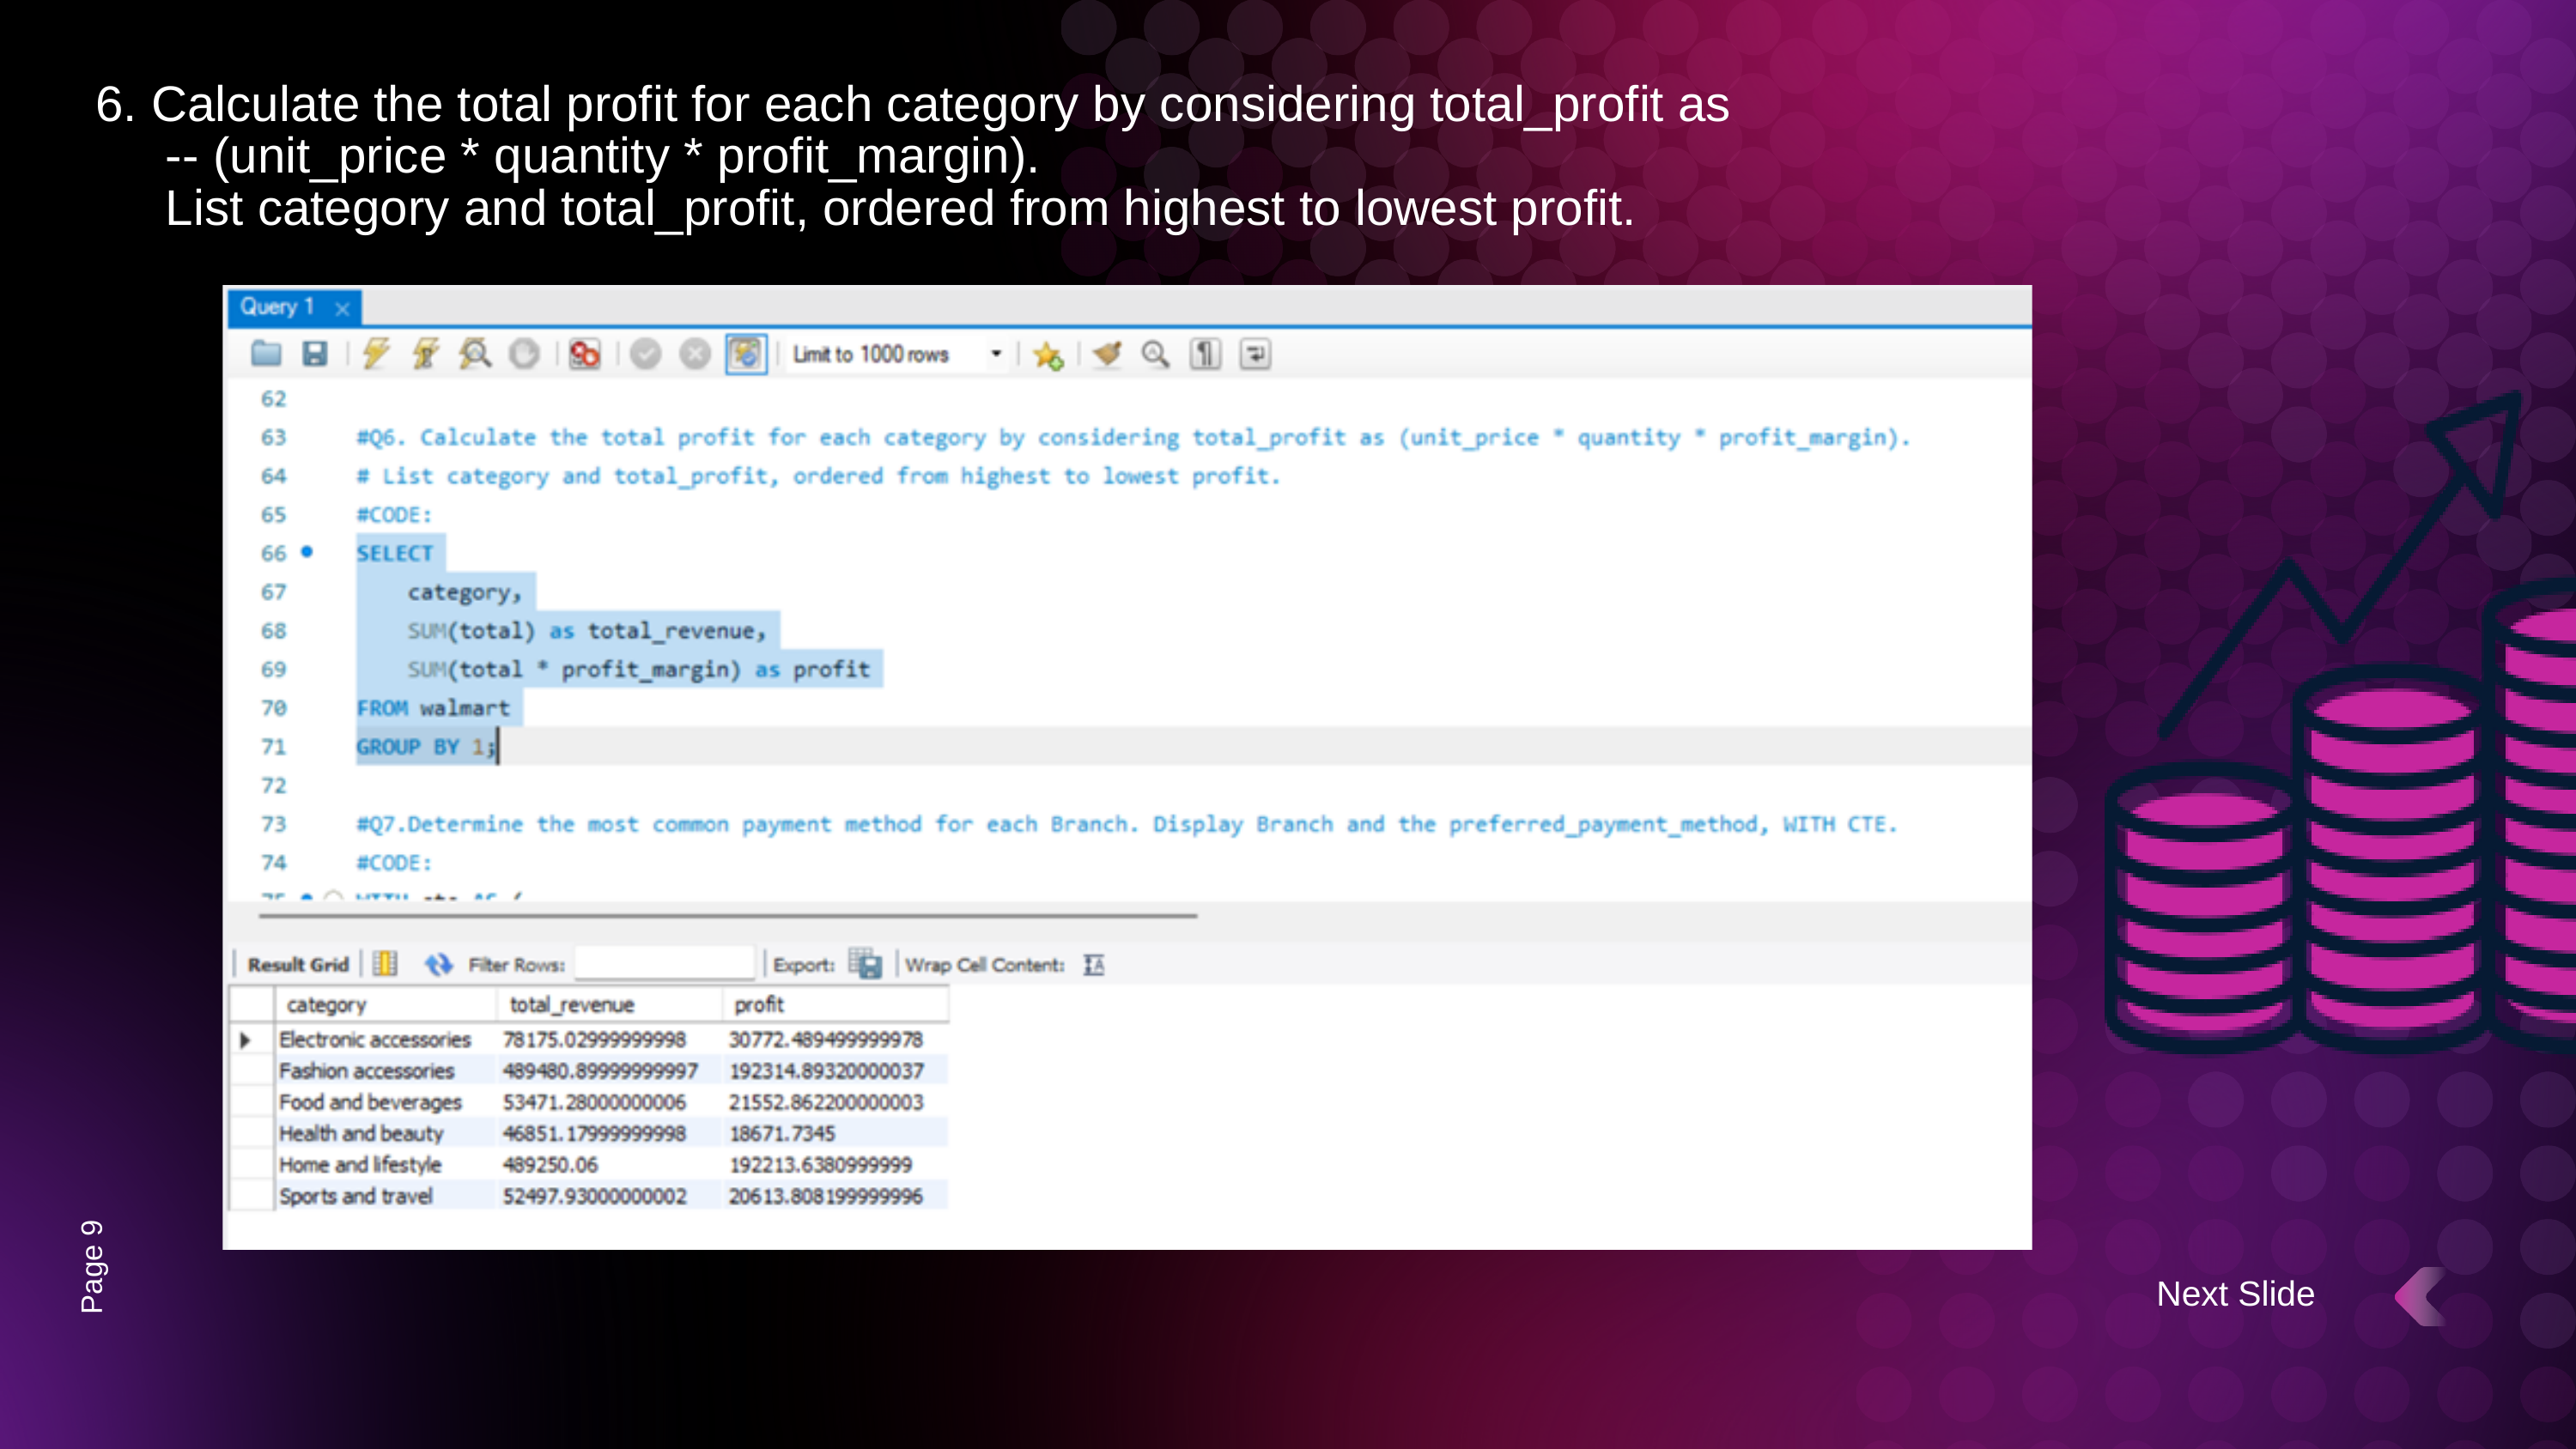

6. Calculate the total profit for each category by considering total_profit as
     -- (unit_price * quantity * profit_margin).
     List category and total_profit, ordered from highest to lowest profit.

Page 9

Next Slide